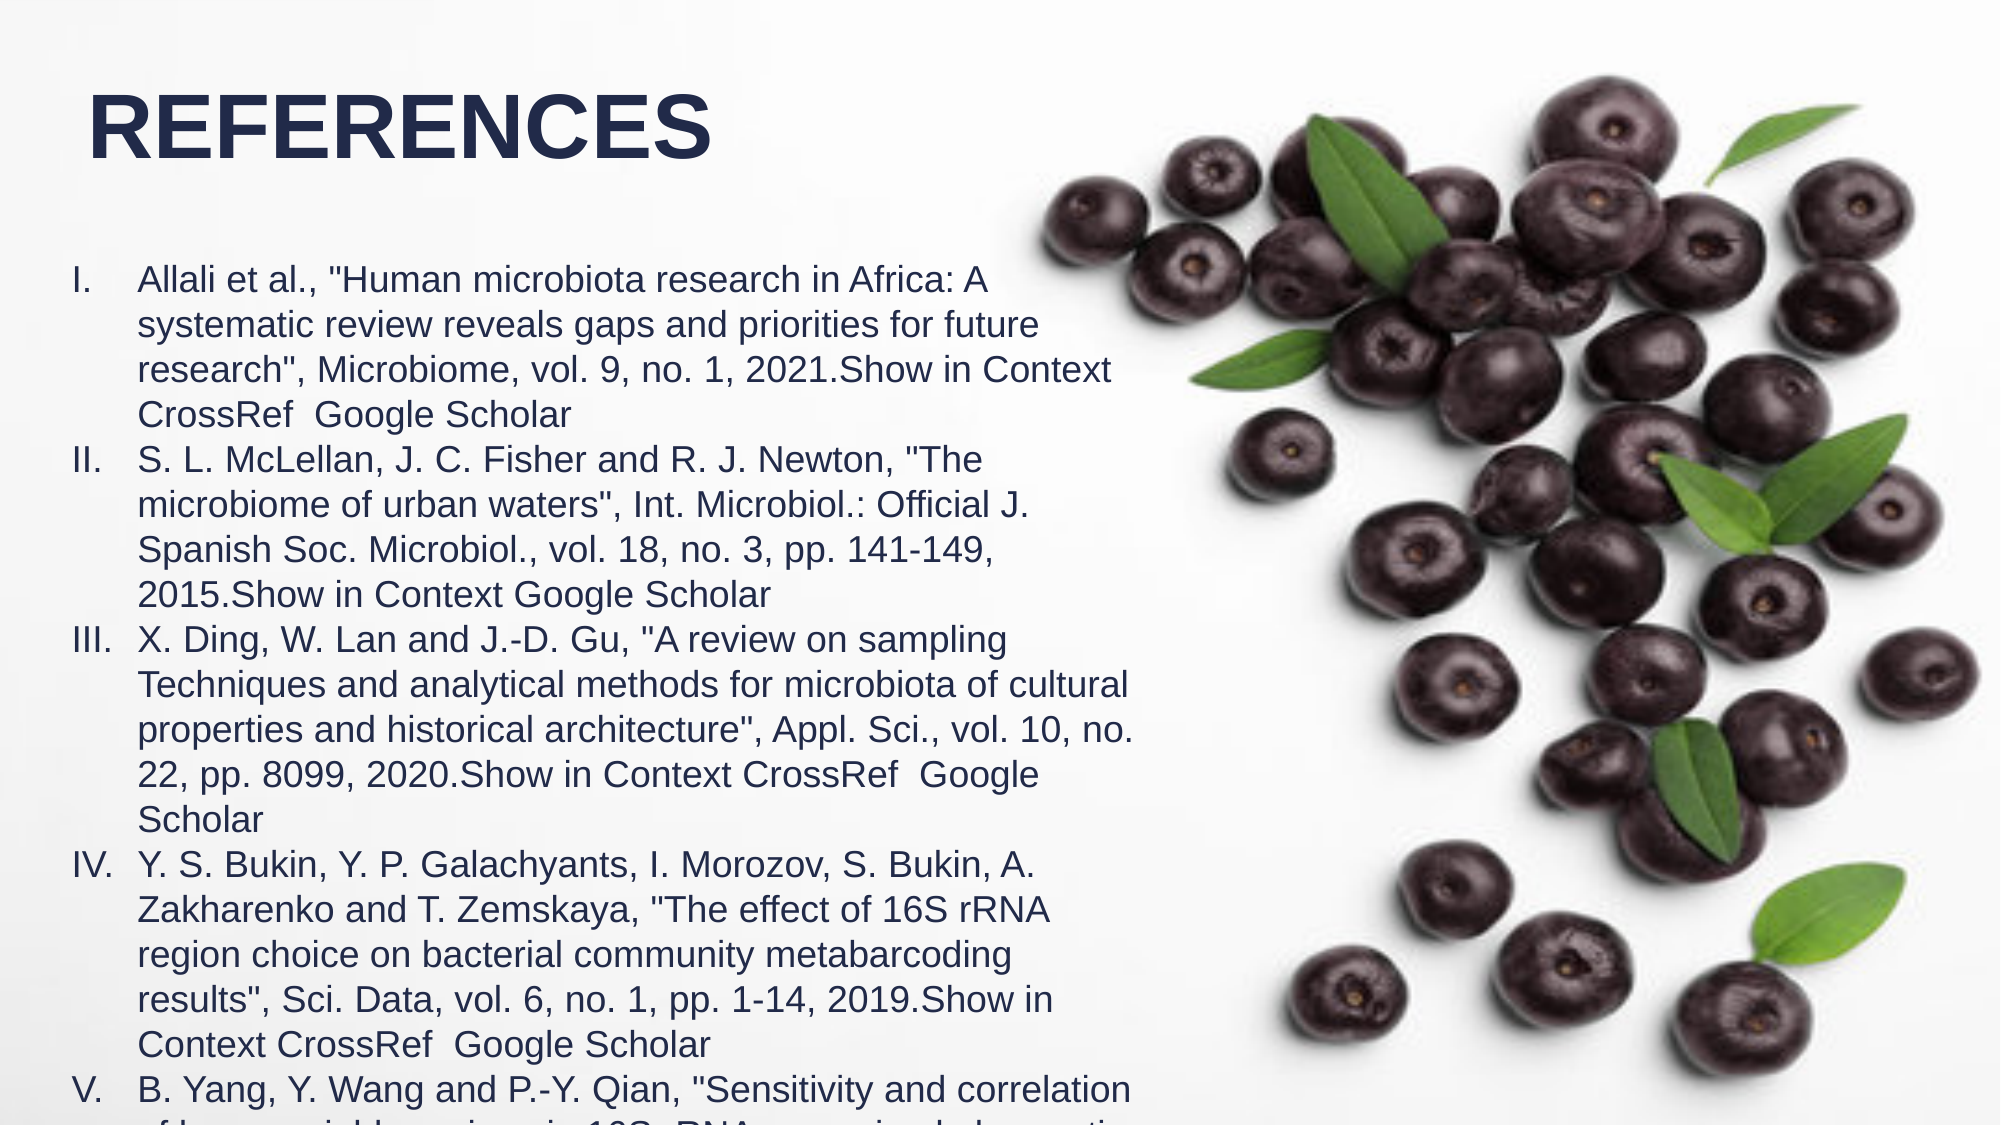

REFERENCES
Allali et al., "Human microbiota research in Africa: A systematic review reveals gaps and priorities for future research", Microbiome, vol. 9, no. 1, 2021.Show in Context CrossRef  Google Scholar
S. L. McLellan, J. C. Fisher and R. J. Newton, "The microbiome of urban waters", Int. Microbiol.: Official J. Spanish Soc. Microbiol., vol. 18, no. 3, pp. 141-149, 2015.Show in Context Google Scholar
X. Ding, W. Lan and J.-D. Gu, "A review on sampling Techniques and analytical methods for microbiota of cultural properties and historical architecture", Appl. Sci., vol. 10, no. 22, pp. 8099, 2020.Show in Context CrossRef  Google Scholar
Y. S. Bukin, Y. P. Galachyants, I. Morozov, S. Bukin, A. Zakharenko and T. Zemskaya, "The effect of 16S rRNA region choice on bacterial community metabarcoding results", Sci. Data, vol. 6, no. 1, pp. 1-14, 2019.Show in Context CrossRef  Google Scholar
B. Yang, Y. Wang and P.-Y. Qian, "Sensitivity and correlation of hypervariable regions in 16S rRNA genes in phylogenetic analysis", BMC Bioinf., vol. 17, no. 1, pp. 1-8, 2016.Show in Context CrossRef  Google Scholar